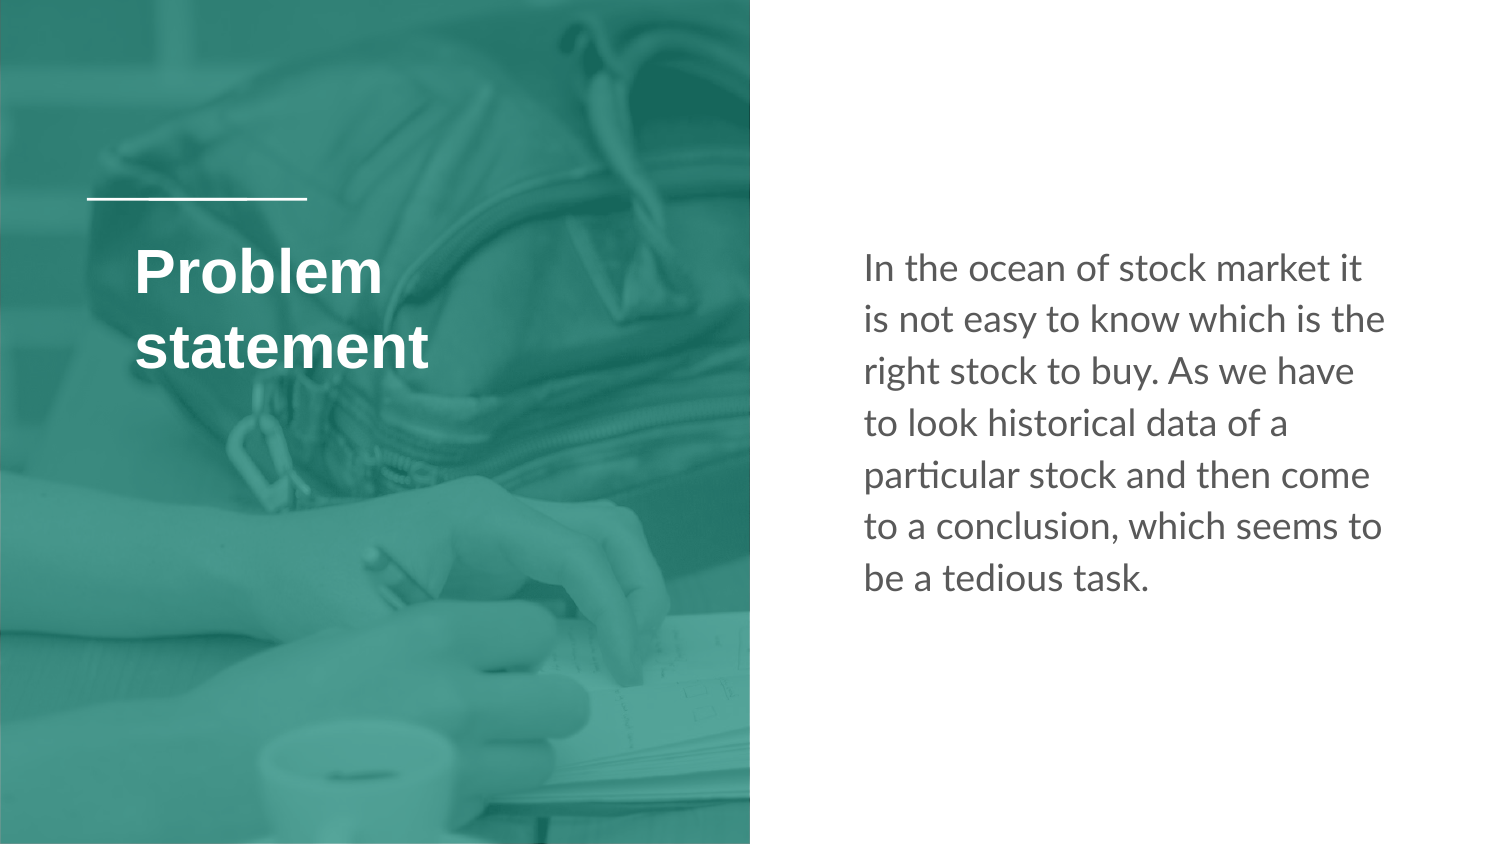

# Problem statement
In the ocean of stock market it is not easy to know which is the right stock to buy. As we have to look historical data of a particular stock and then come to a conclusion, which seems to be a tedious task.